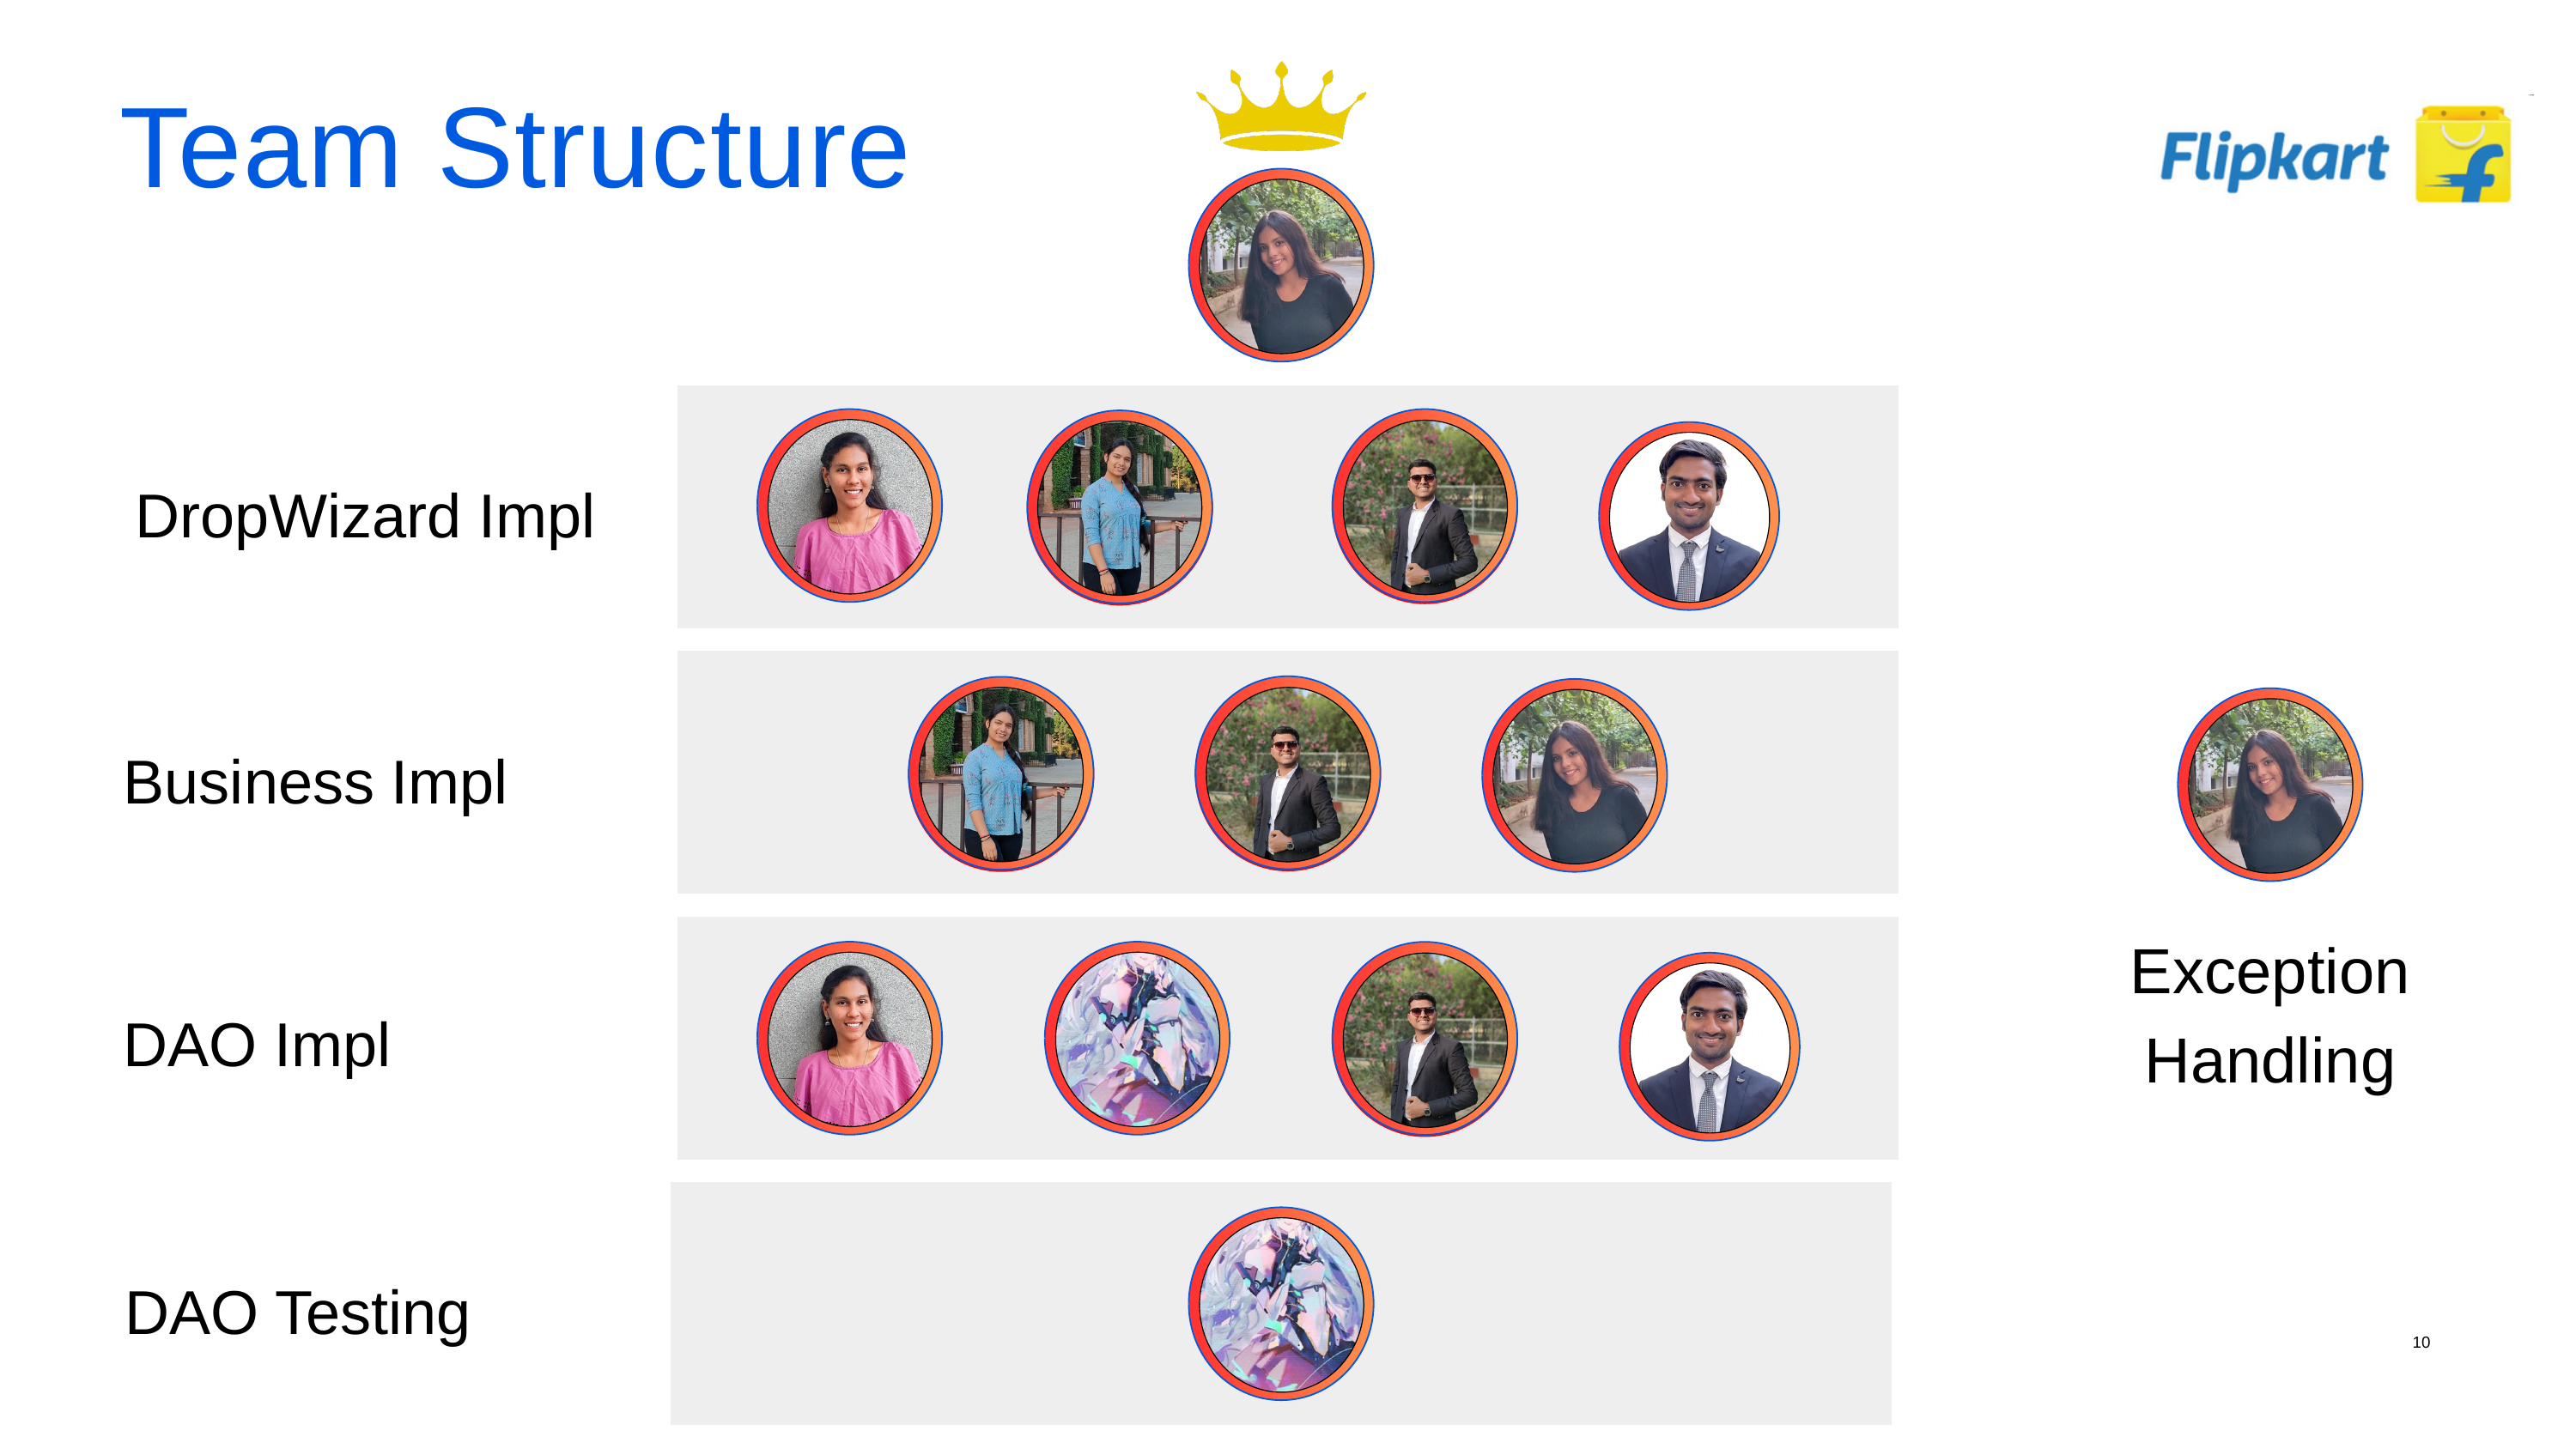

Team Structure

DropWizard Impl

Business Impl

Exception
Handling

DAO Impl

DAO Testing
10